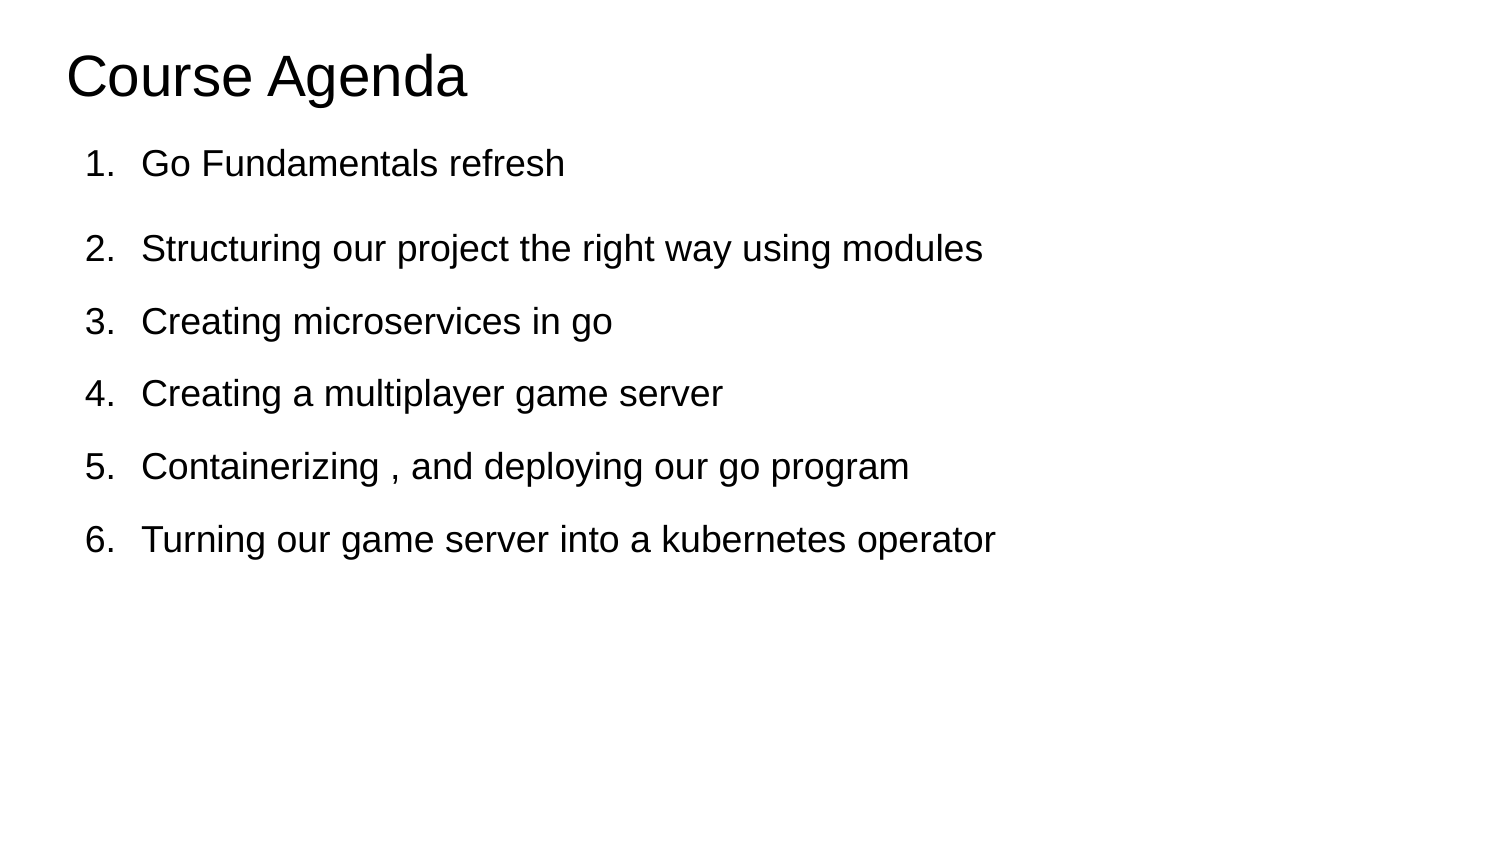

# Course Agenda
Go Fundamentals refresh
Structuring our project the right way using modules
Creating microservices in go
Creating a multiplayer game server
Containerizing , and deploying our go program
Turning our game server into a kubernetes operator